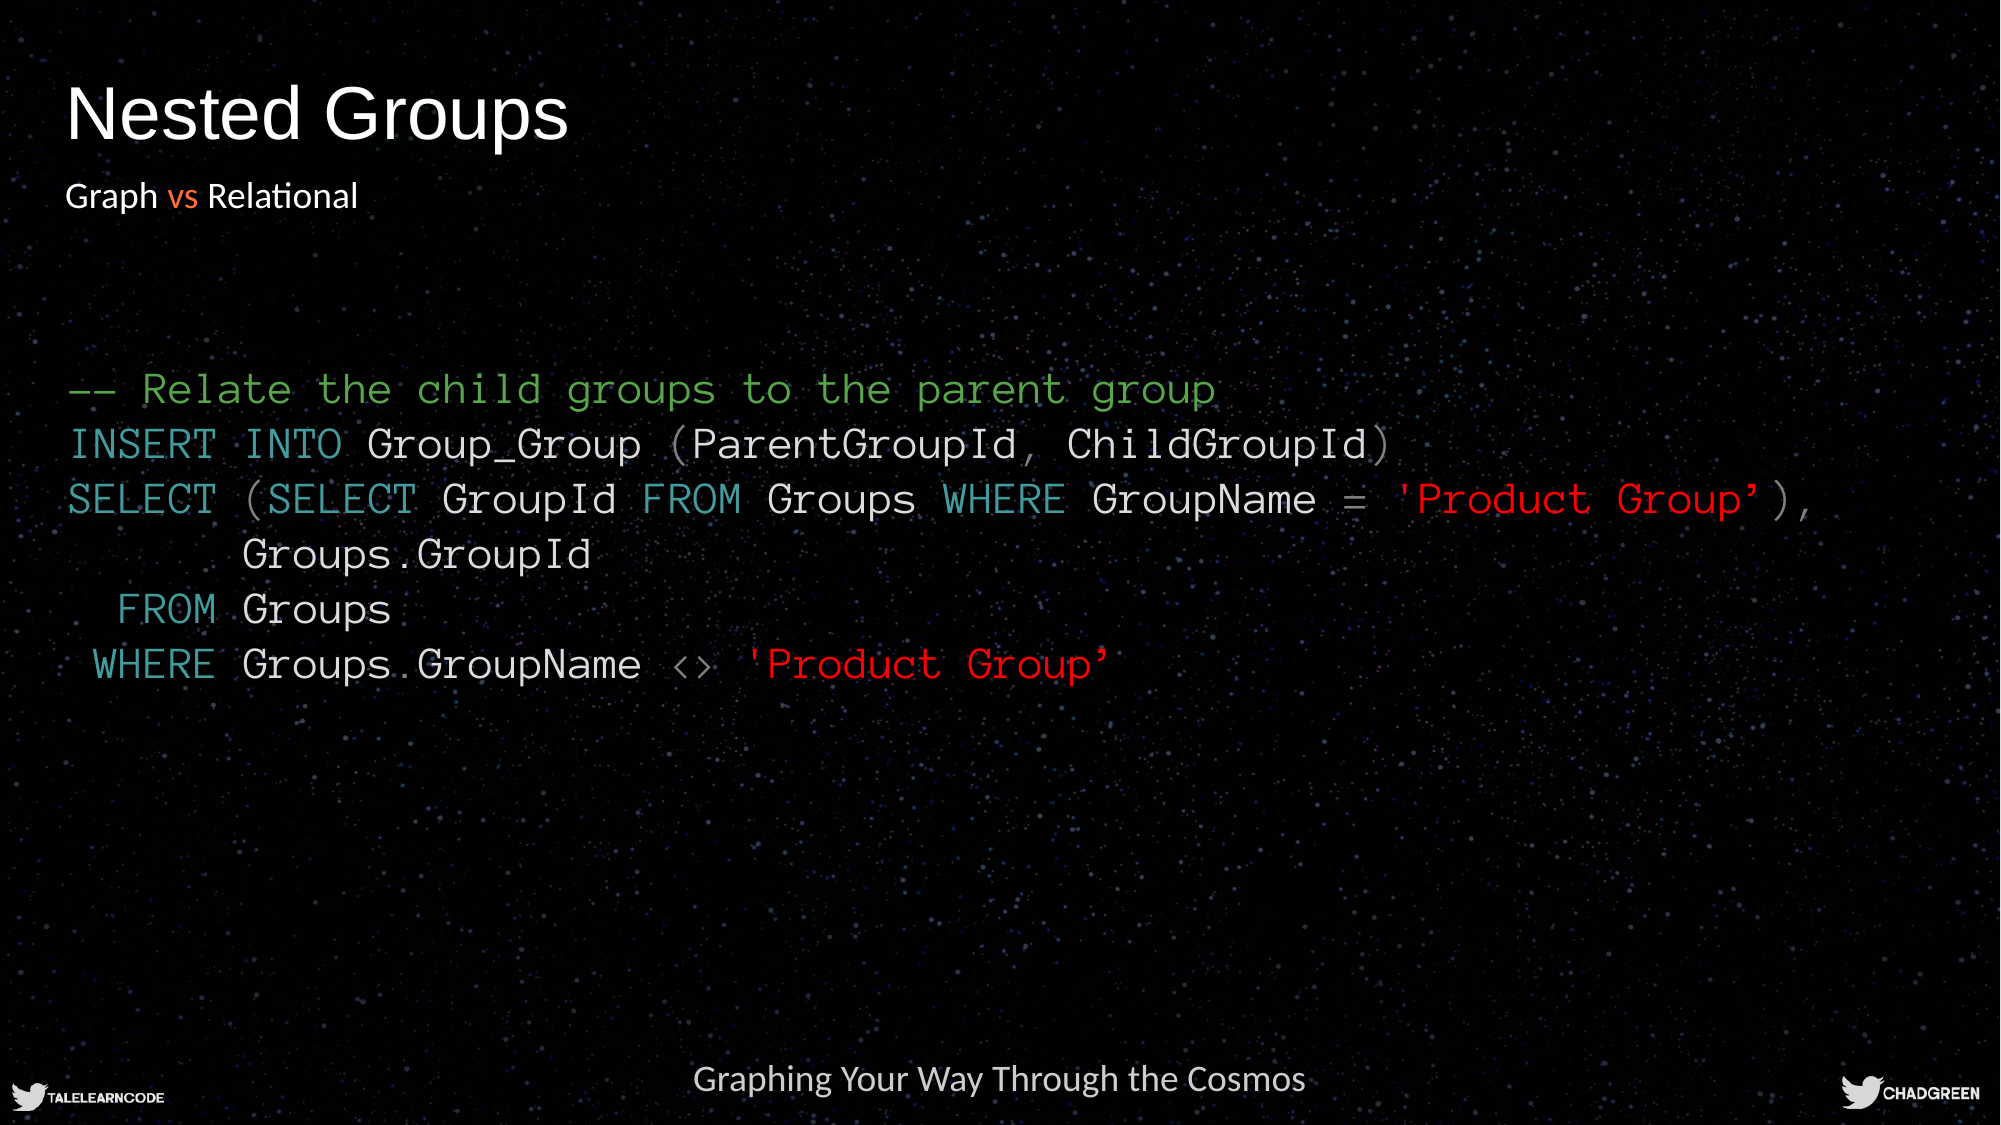

# Nested Groups
Graph vs Relational
-- Relate the child groups to the parent group
INSERT INTO Group_Group (ParentGroupId, ChildGroupId)
SELECT (SELECT GroupId FROM Groups WHERE GroupName = 'Product Group’),
       Groups.GroupId
  FROM Groups
 WHERE Groups.GroupName <> 'Product Group’